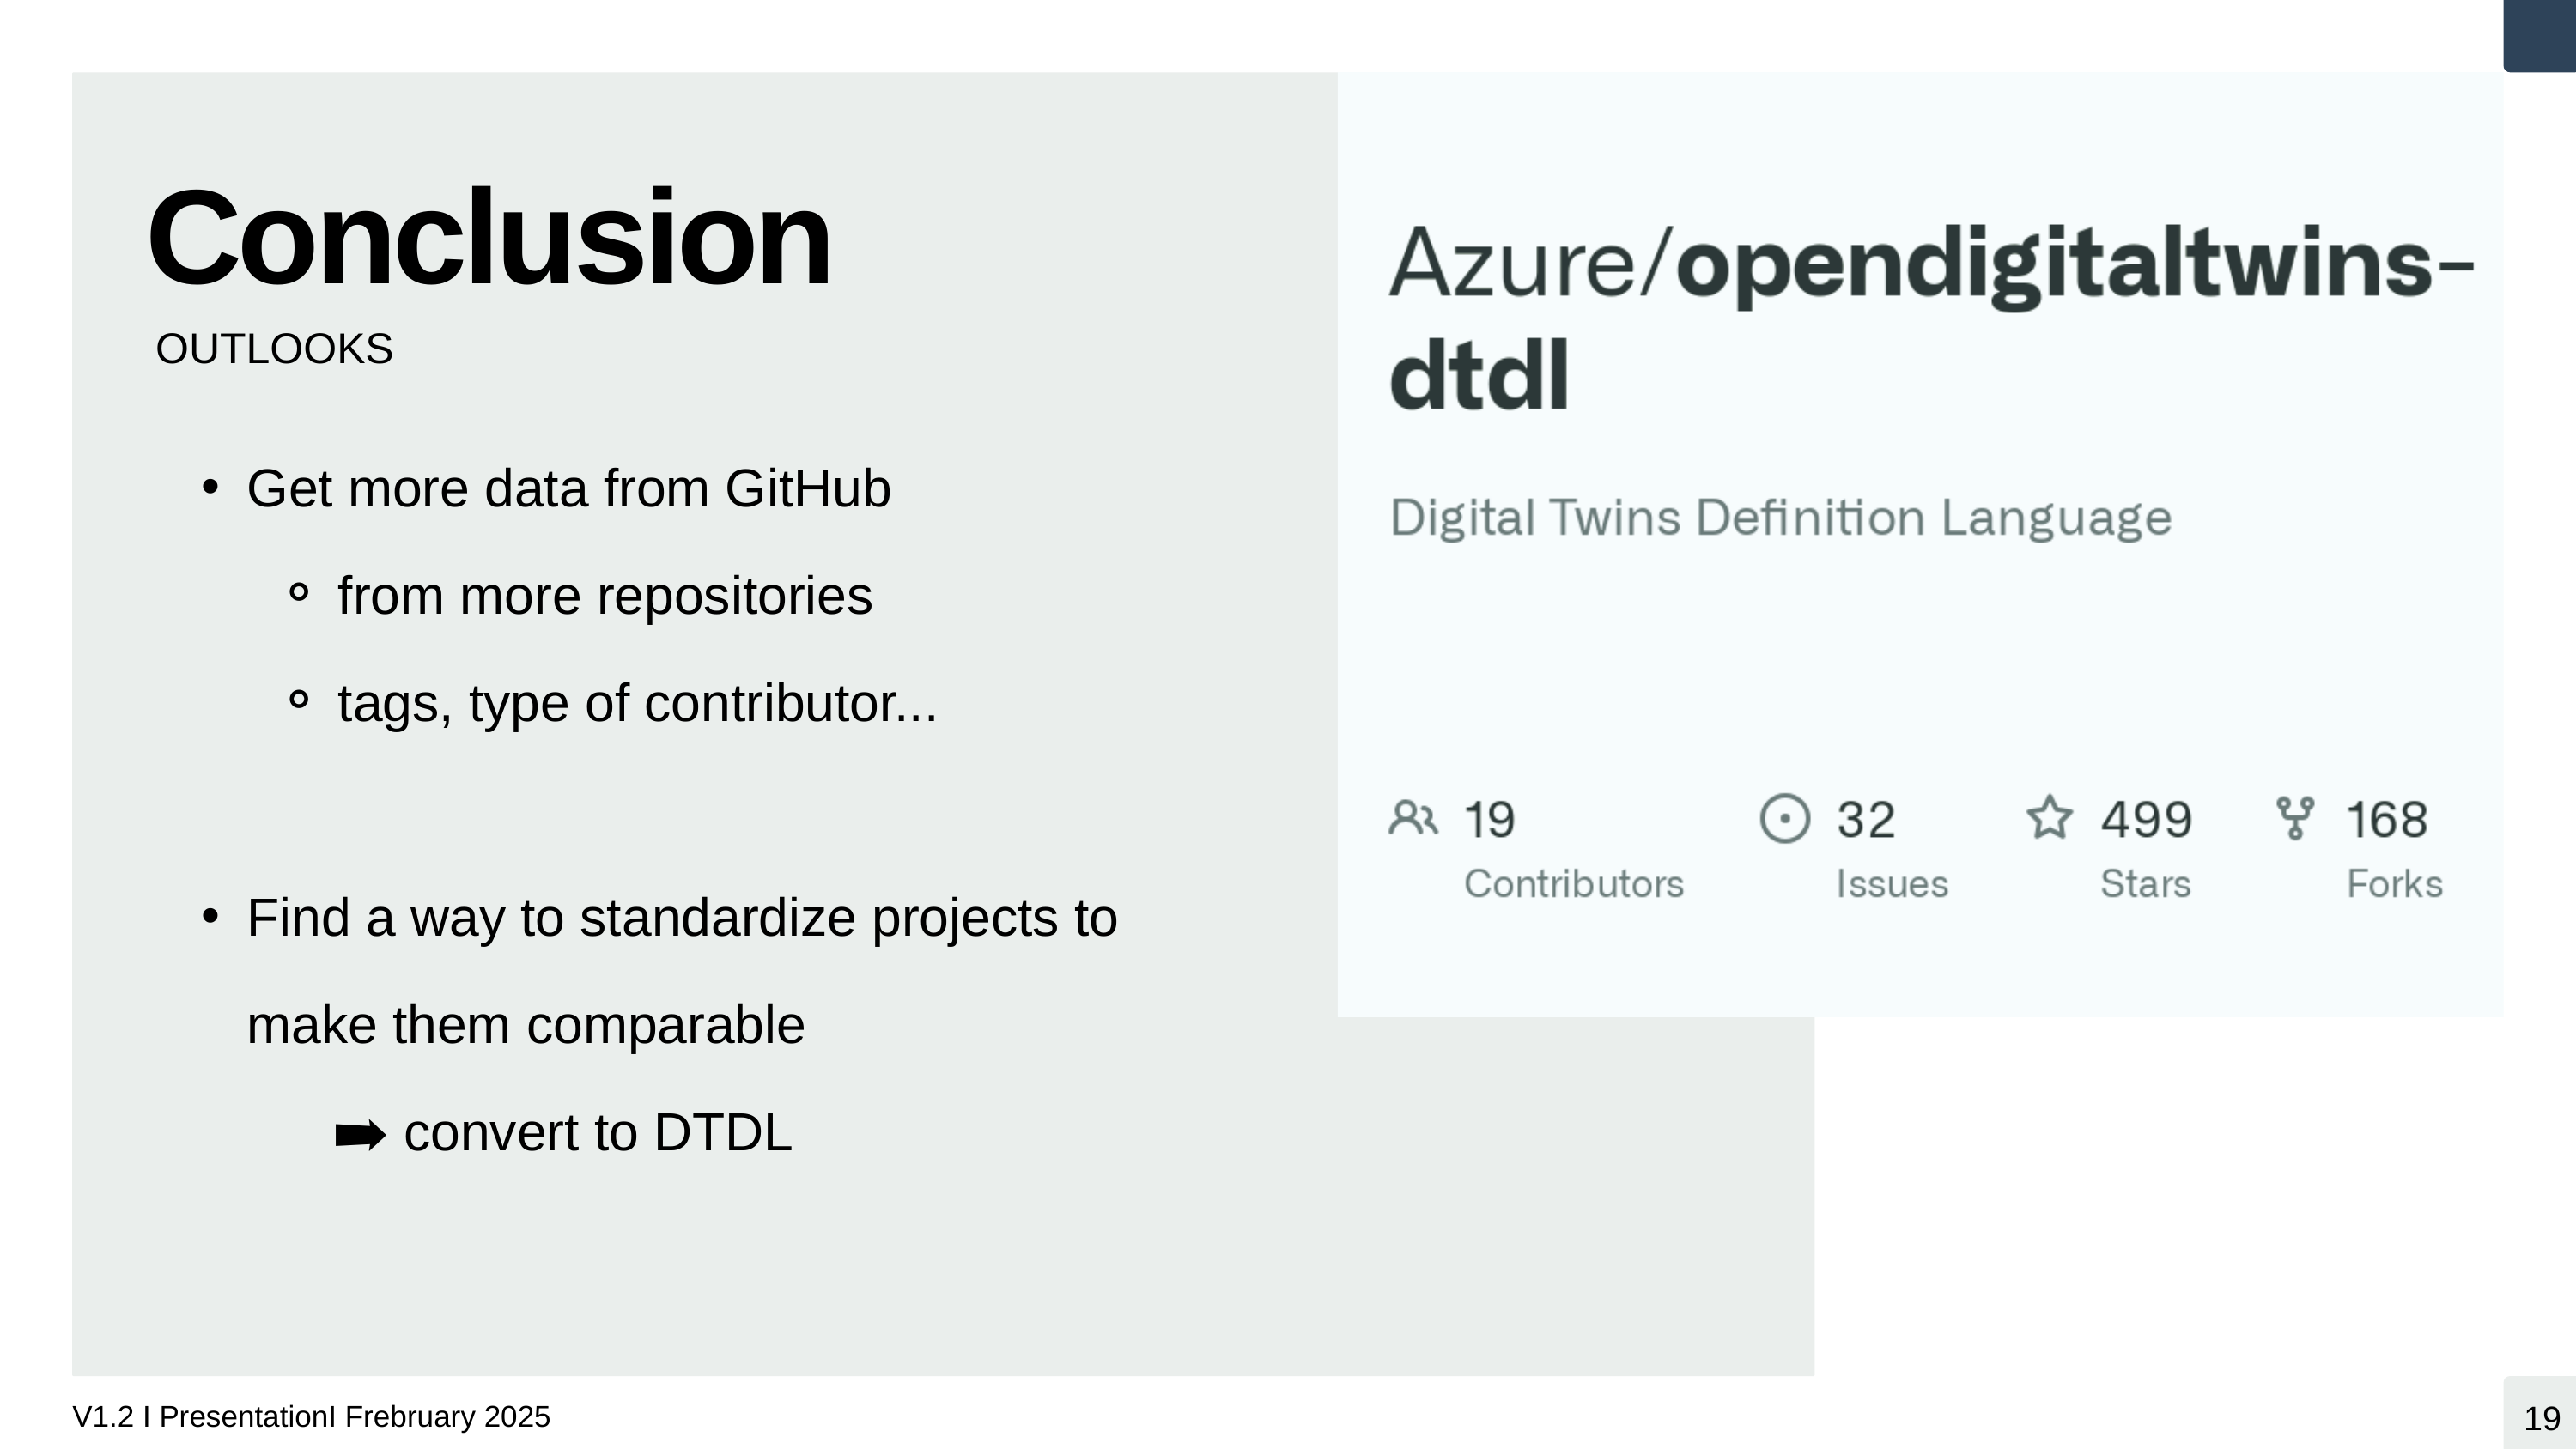

Conclusion
OUTLOOKS
Get more data from GitHub
from more repositories
tags, type of contributor...

Find a way to standardize projects to make them comparable
            ➡ convert to DTDL

19
V1.2 I PresentationI Frebruary 2025